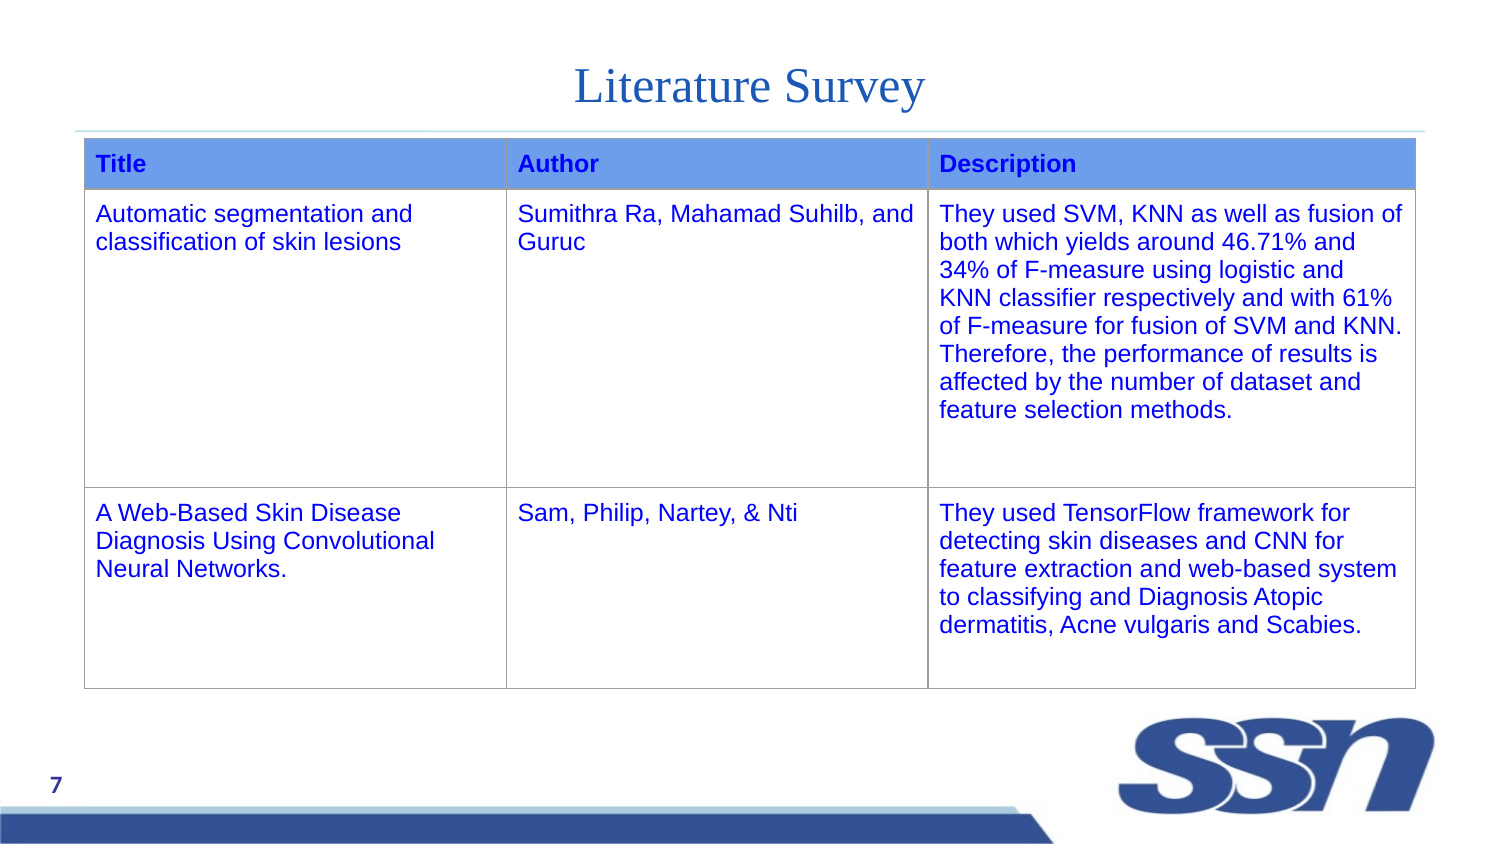

# Literature Survey
| Title | Author | Description |
| --- | --- | --- |
| Automatic segmentation and classification of skin lesions | Sumithra Ra, Mahamad Suhilb, and Guruc | They used SVM, KNN as well as fusion of both which yields around 46.71% and 34% of F-measure using logistic and KNN classifier respectively and with 61% of F-measure for fusion of SVM and KNN. Therefore, the performance of results is affected by the number of dataset and feature selection methods. |
| A Web-Based Skin Disease Diagnosis Using Convolutional Neural Networks. | Sam, Philip, Nartey, & Nti | They used TensorFlow framework for detecting skin diseases and CNN for feature extraction and web-based system to classifying and Diagnosis Atopic dermatitis, Acne vulgaris and Scabies. |